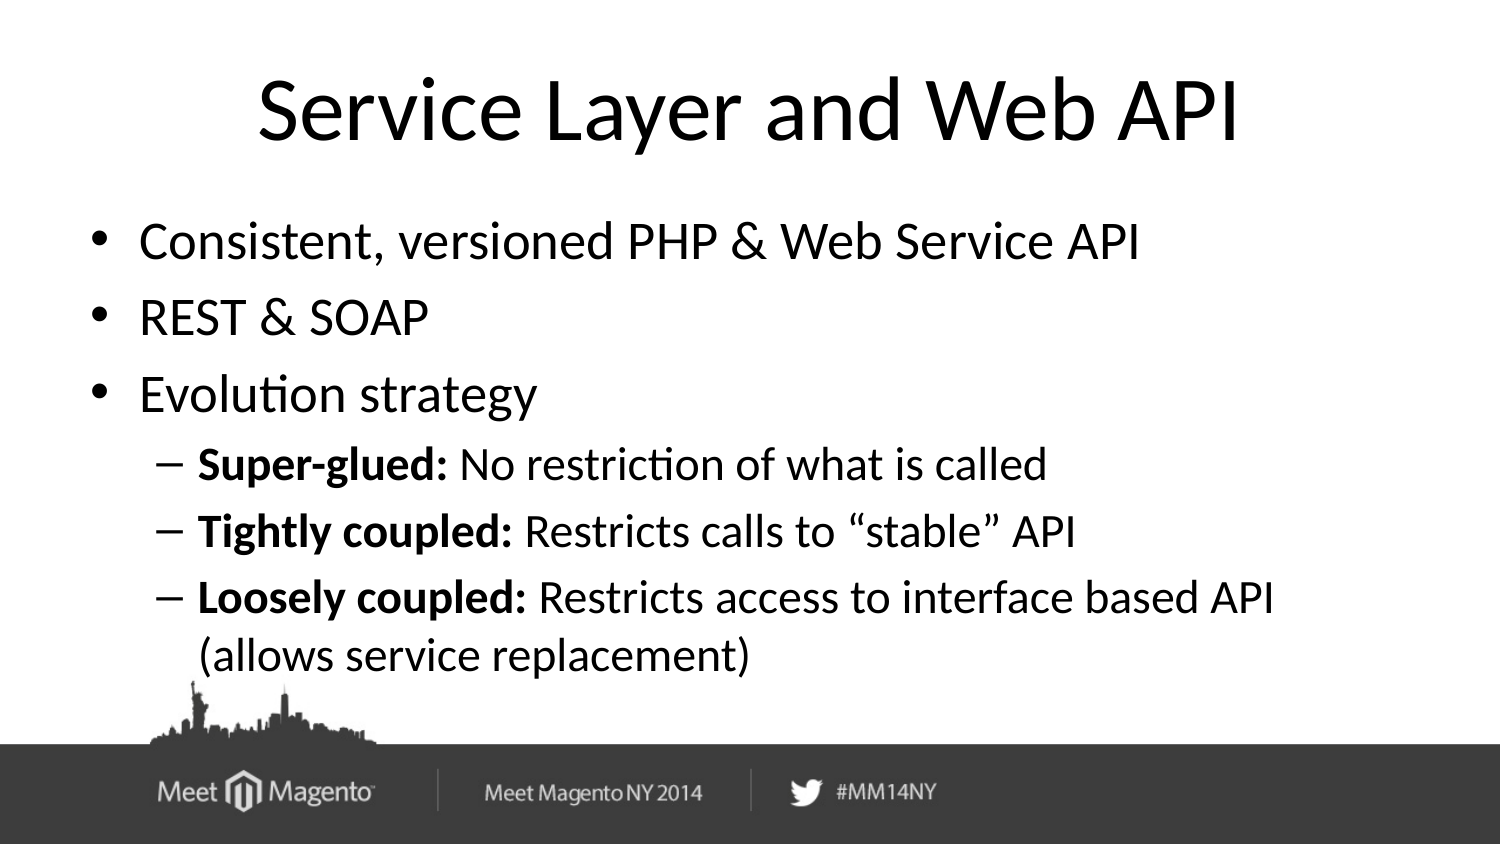

# Service Layer and Web API
Consistent, versioned PHP & Web Service API
REST & SOAP
Evolution strategy
Super-glued: No restriction of what is called
Tightly coupled: Restricts calls to “stable” API
Loosely coupled: Restricts access to interface based API (allows service replacement)